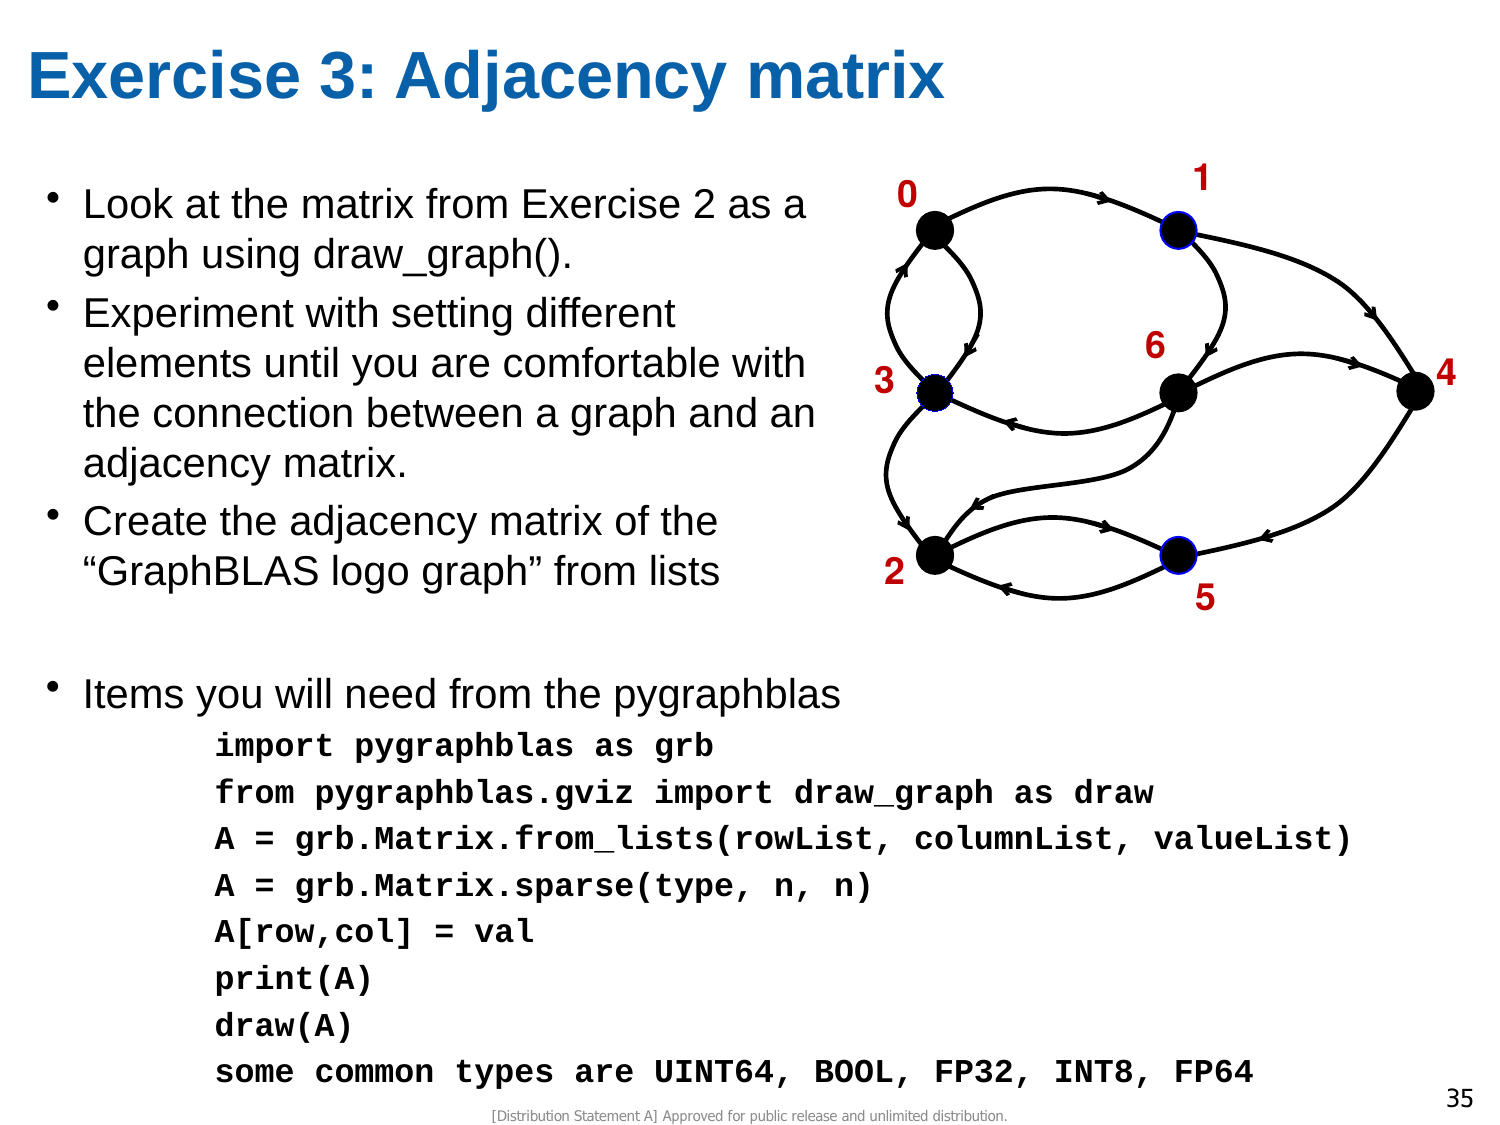

# Exercise 3: Adjacency matrix
1
0

6

4

3

2

5
Look at the matrix from Exercise 2 as a graph using draw_graph().
Experiment with setting different elements until you are comfortable with the connection between a graph and an adjacency matrix.
Create the adjacency matrix of the “GraphBLAS logo graph” from lists
Items you will need from the pygraphblas
import pygraphblas as grb
from pygraphblas.gviz import draw_graph as draw
A = grb.Matrix.from_lists(rowList, columnList, valueList)
A = grb.Matrix.sparse(type, n, n)
A[row,col] = val
print(A)
draw(A)
some common types are UINT64, BOOL, FP32, INT8, FP64

35